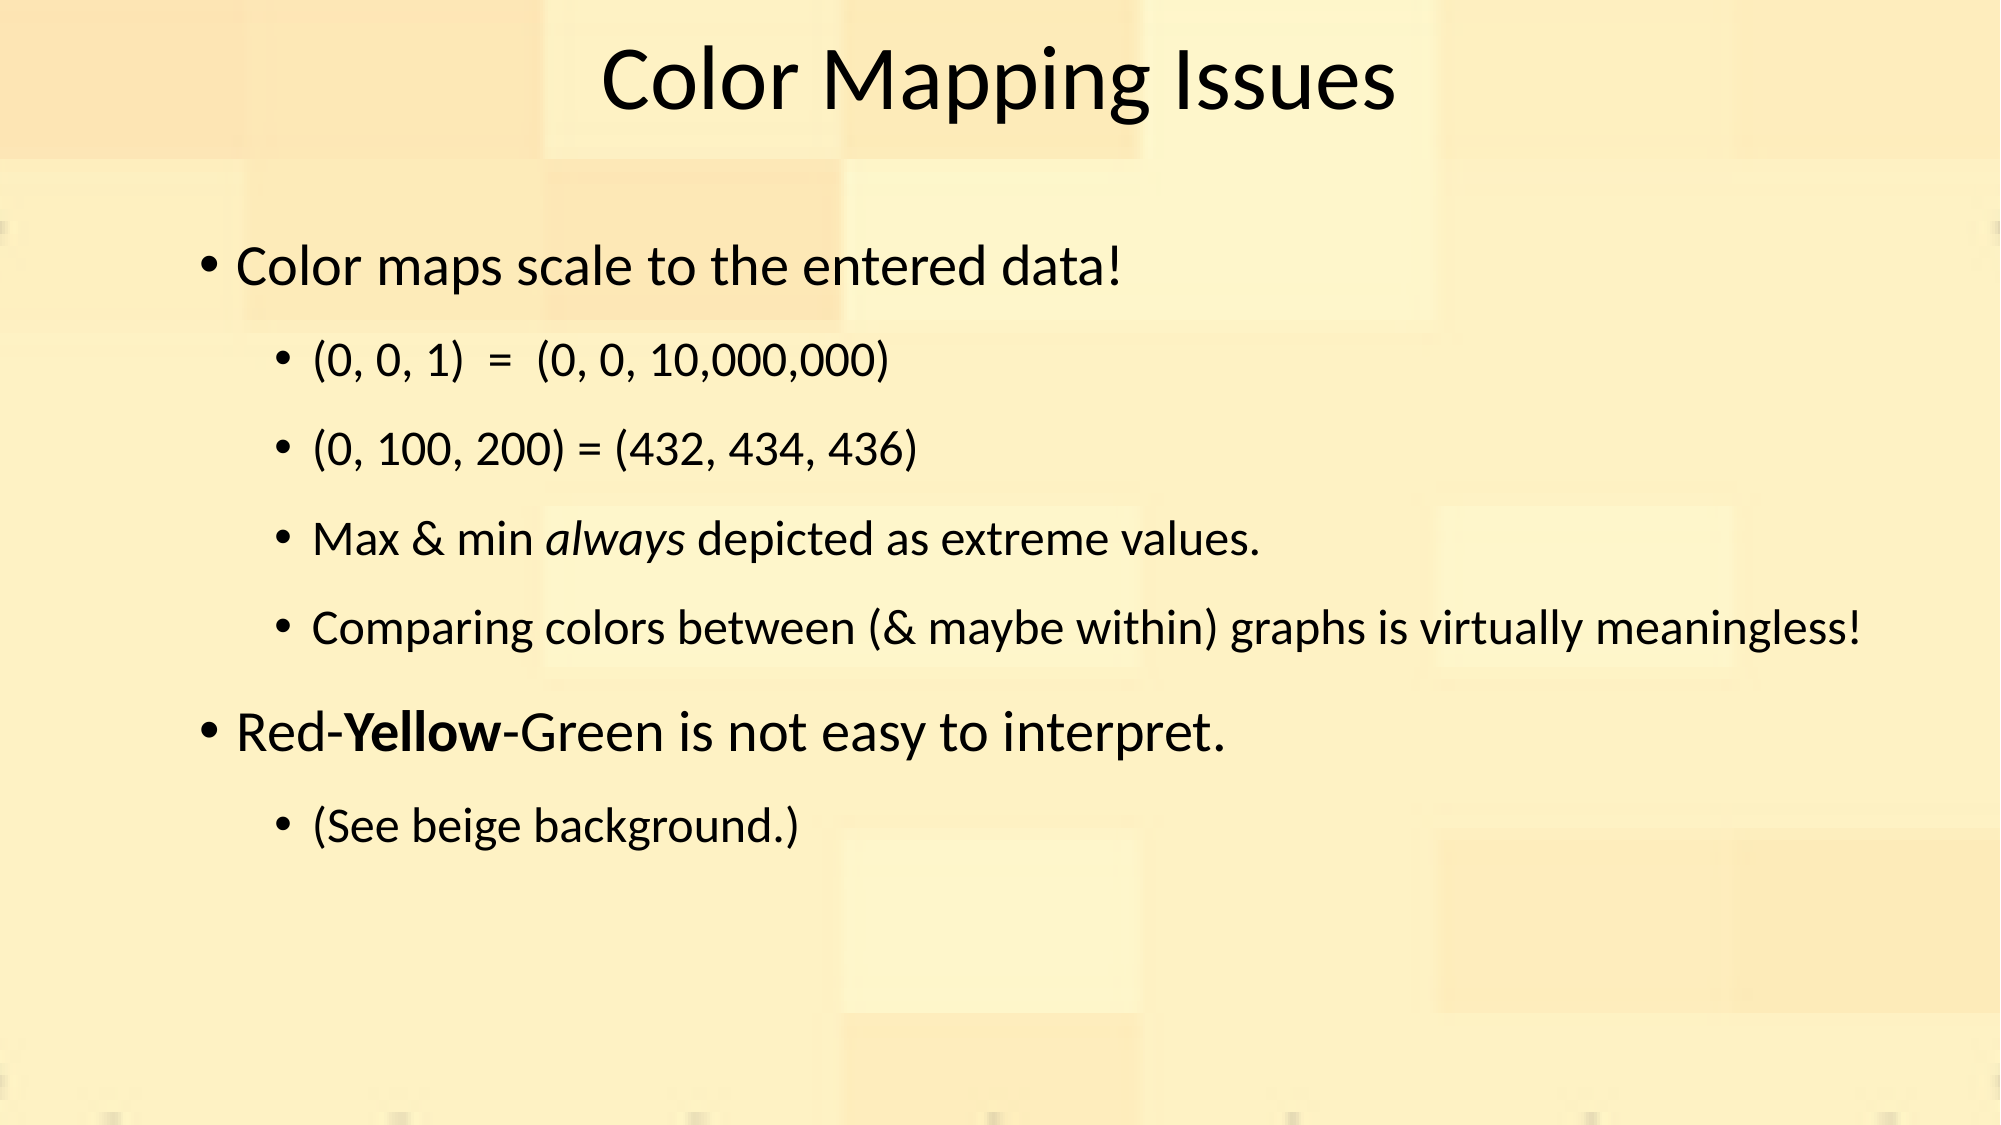

# Color Mapping Issues
Color maps scale to the entered data!
(0, 0, 1)  =  (0, 0, 10,000,000)
(0, 100, 200) = (432, 434, 436)
Max & min always depicted as extreme values.
Comparing colors between (& maybe within) graphs is virtually meaningless!
Red-Yellow-Green is not easy to interpret.
(See beige background.)